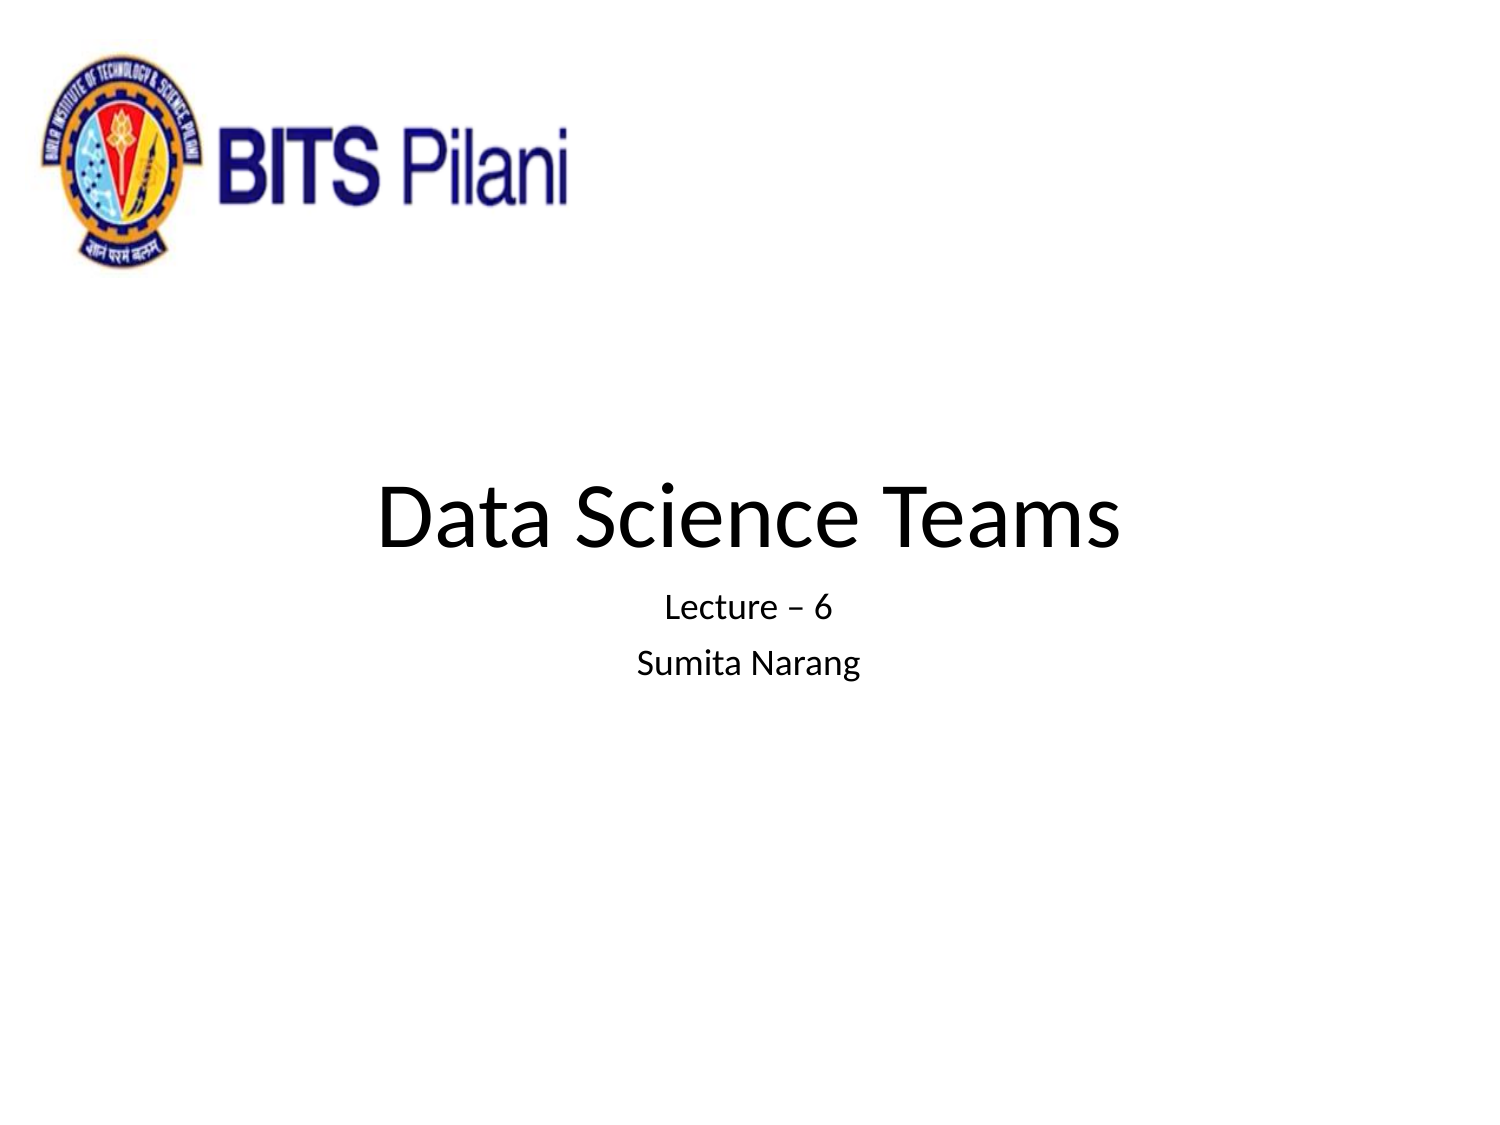

# Data Science Teams
Lecture – 6
Sumita Narang